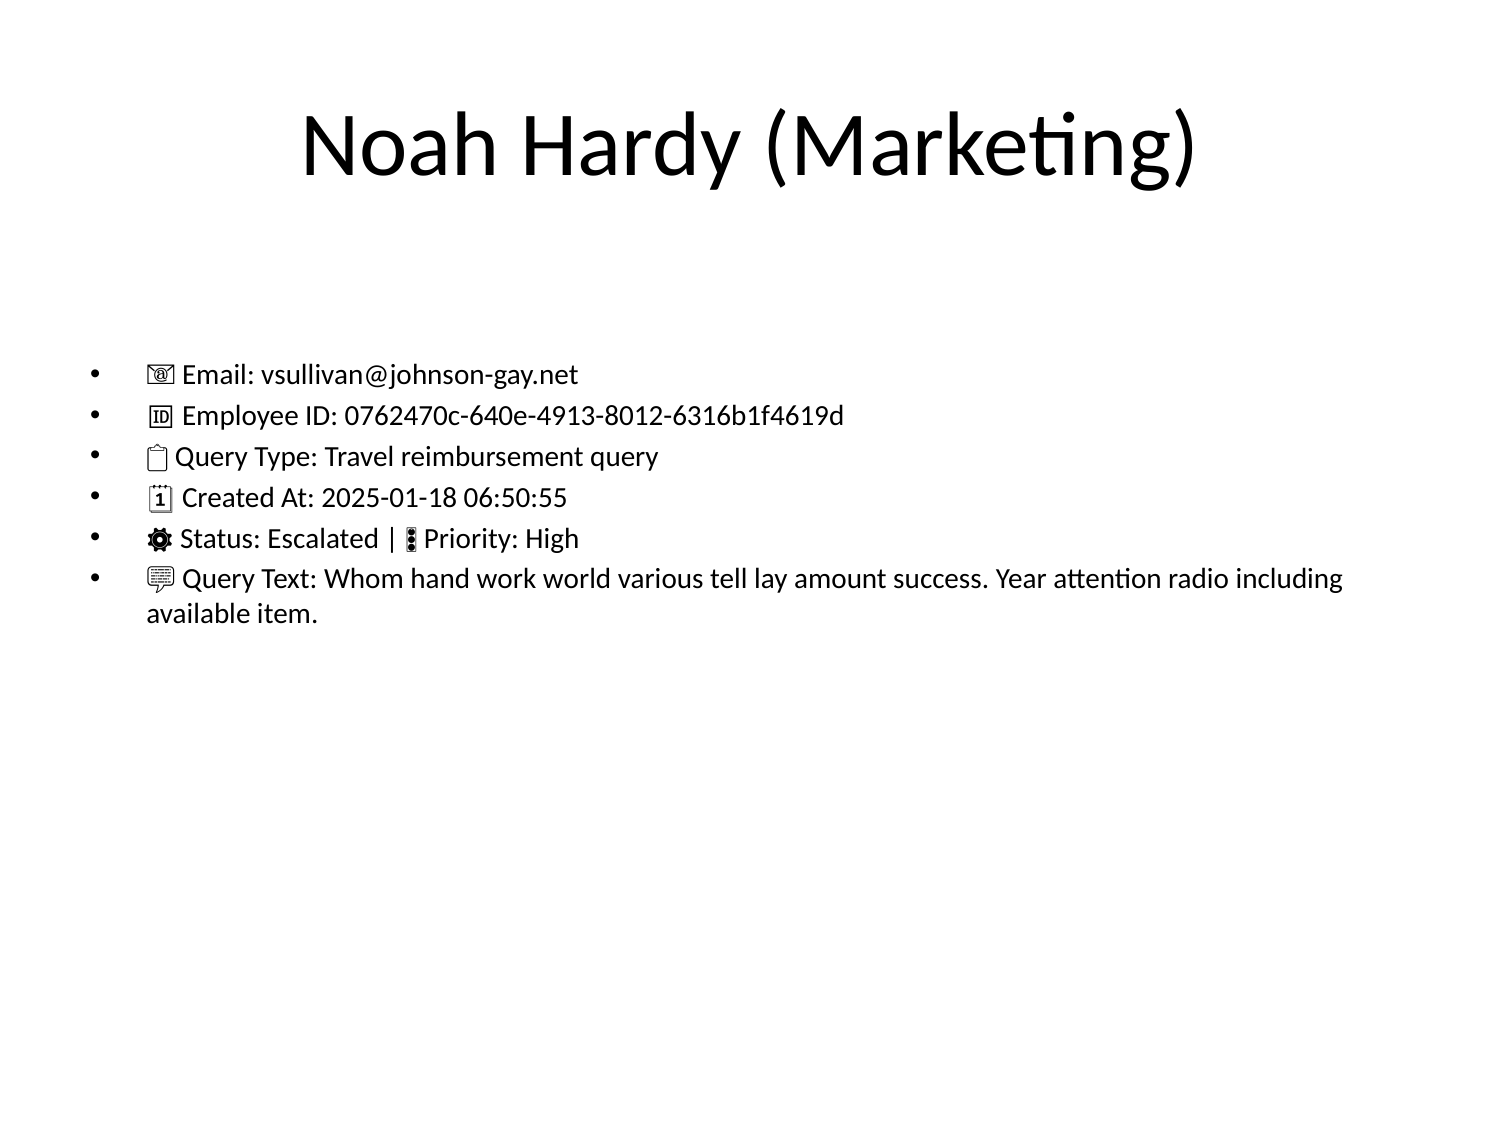

# Noah Hardy (Marketing)

📧 Email: vsullivan@johnson-gay.net
🆔 Employee ID: 0762470c-640e-4913-8012-6316b1f4619d
📋 Query Type: Travel reimbursement query
🗓 Created At: 2025-01-18 06:50:55
⚙ Status: Escalated | 🚦 Priority: High
💬 Query Text: Whom hand work world various tell lay amount success. Year attention radio including available item.